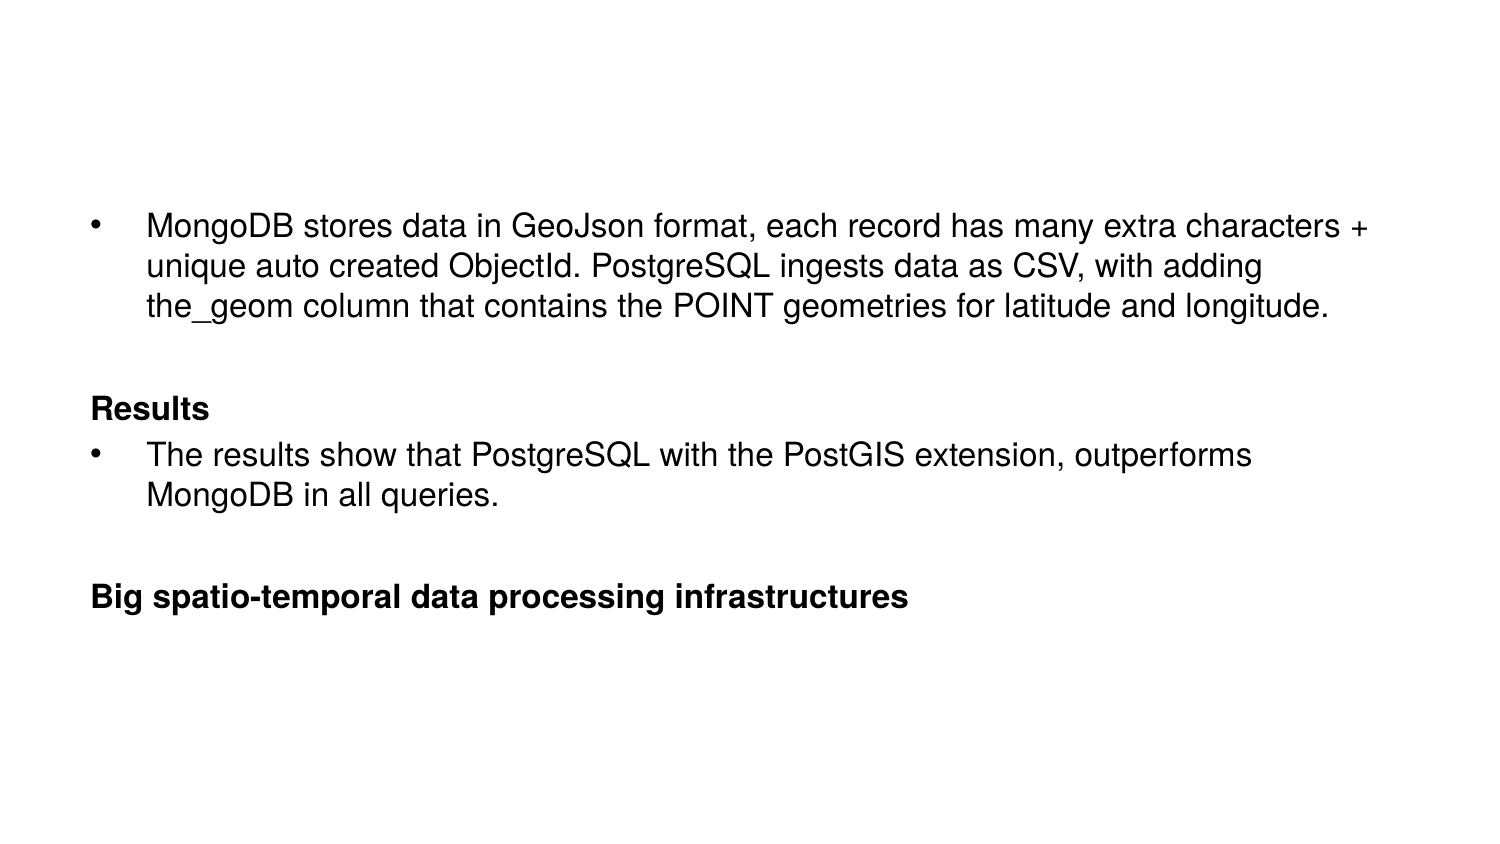

MongoDB stores data in GeoJson format, each record has many extra characters + unique auto created ObjectId. PostgreSQL ingests data as CSV, with adding the_geom column that contains the POINT geometries for latitude and longitude.
Results
The results show that PostgreSQL with the PostGIS extension, outperforms MongoDB in all queries.
Big spatio-temporal data processing infrastructures